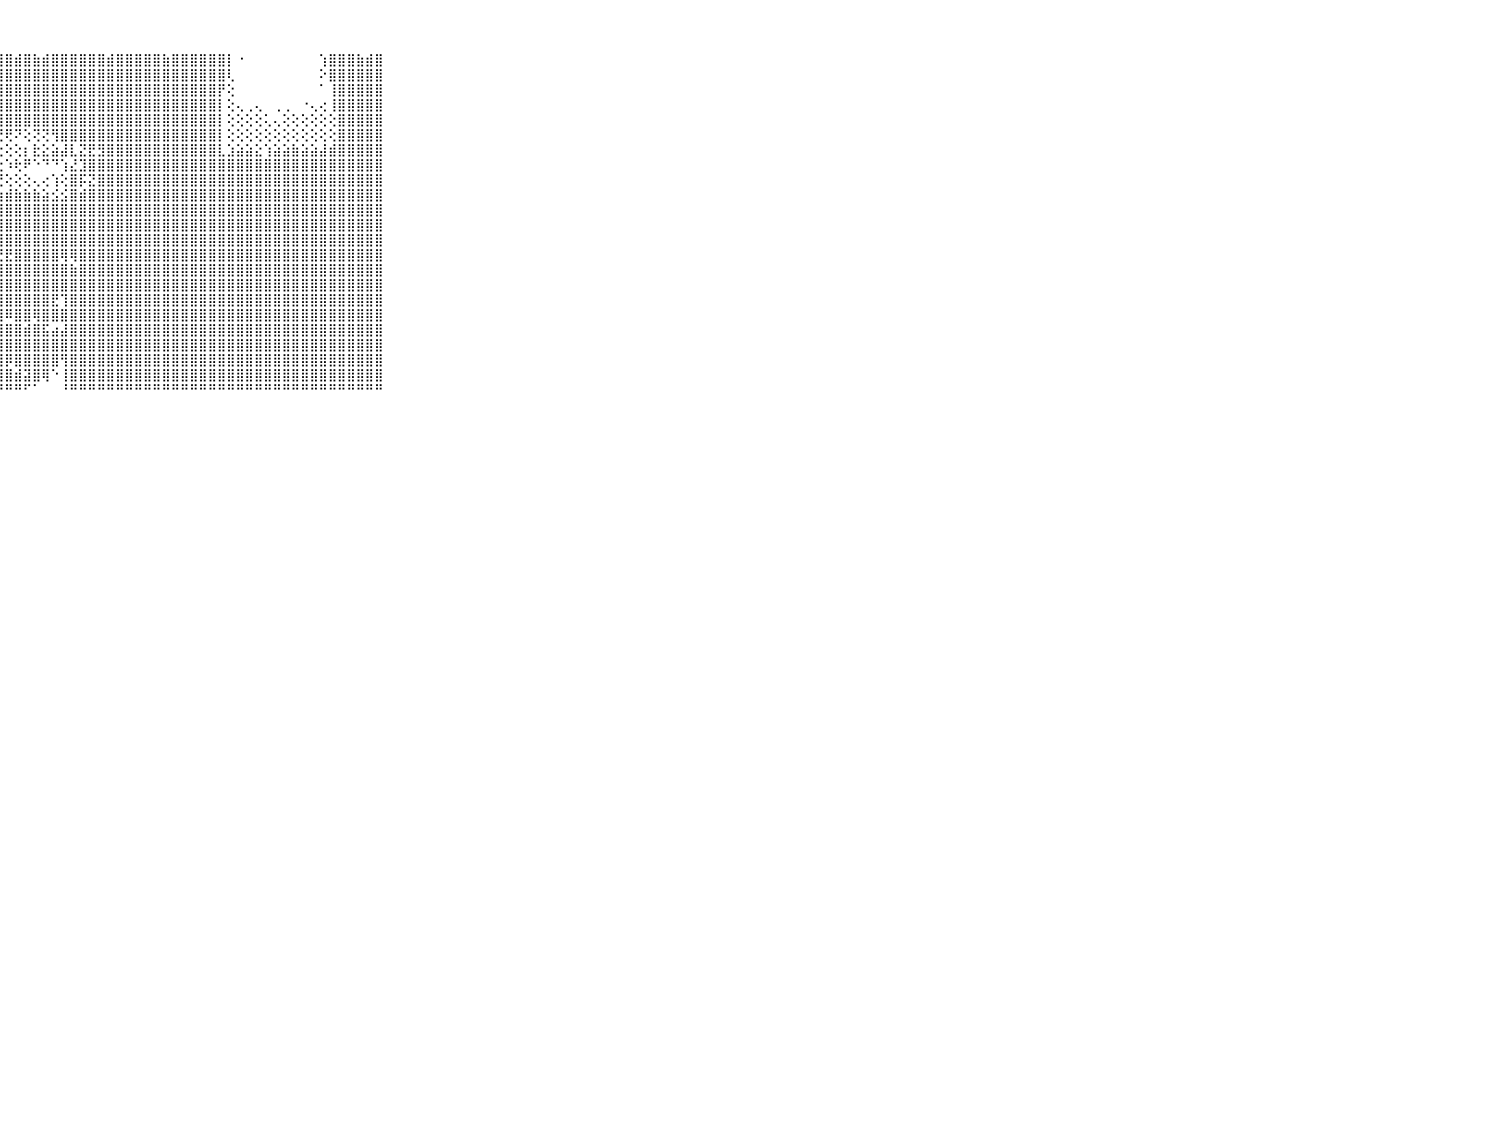

⠀⠀⠀⠀⠀⠀⠀⠀⠀⠀⠀⣵⣷⣷⣾⣿⣿⣷⣿⣿⣿⣿⣷⣷⣾⣾⣿⣿⣿⣾⣿⣷⣾⣿⣿⣿⣿⣿⣿⣾⣿⣿⣿⣿⣿⣷⣿⣿⣿⣿⣿⣿⡇⠐⠀⠀⠀⠀⠀⠀⠀⠀⢱⣿⣿⣿⣷⣾⣿⠀⠀⠀⠀⠀⠀⠀⠀⠀⠀⠀⠀
⠀⠀⠀⠀⠀⠀⠀⠀⠀⠀⠀⣿⣿⣿⣿⣿⣿⣿⣿⣿⣿⣿⣿⣿⣿⣿⣿⣿⣿⣿⣿⣿⣿⣿⣿⣿⣿⣿⣿⣿⣿⣿⣿⣿⣿⣿⣿⣿⣿⣿⣿⣿⢇⠀⠀⠀⠀⠀⠀⠀⠀⠀⠕⣿⣿⣿⣿⣿⣿⠀⠀⠀⠀⠀⠀⠀⠀⠀⠀⠀⠀
⠀⠀⠀⠀⠀⠀⠀⠀⠀⠀⠀⣿⣿⣿⣿⣿⣿⣿⣿⣿⣿⣿⣿⣿⣿⣿⣿⣿⣿⣿⣿⣿⣿⣿⣿⣿⣿⣿⣿⣿⣿⣿⣿⣿⣿⣿⣿⣿⣿⣿⣿⡟⢕⠀⠀⠀⠀⠀⠀⠀⠀⠀⠁⢸⣿⣿⣿⣿⣿⠀⠀⠀⠀⠀⠀⠀⠀⠀⠀⠀⠀
⠀⠀⠀⠀⠀⠀⠀⠀⠀⠀⠀⣿⣿⣿⣿⣿⣿⣿⣿⣿⣿⣿⣿⣿⣿⣿⣿⣿⣿⣿⣿⣿⣿⣿⣿⣿⣿⣿⣿⣿⣿⣿⣿⣿⣿⣿⣿⣿⣿⣿⣿⡇⢕⢄⢀⢄⠀⢀⢀⠀⠐⢄⢔⢸⣿⣿⣿⣿⣿⠀⠀⠀⠀⠀⠀⠀⠀⠀⠀⠀⠀
⠀⠀⠀⠀⠀⠀⠀⠀⠀⠀⠀⣿⣿⣿⣿⣿⣿⣿⣿⣿⣿⣿⣿⣿⣿⣿⣿⣿⣿⣿⣿⣿⣿⣿⣿⣿⣿⣿⣿⣿⣿⣿⣿⣿⣿⣿⣿⣿⣿⣿⣿⡇⢕⢕⢕⢕⢅⢄⢕⢕⢕⢕⢕⢕⣿⣿⣿⣿⣿⠀⠀⠀⠀⠀⠀⠀⠀⠀⠀⠀⠀
⠀⠀⠀⠀⠀⠀⠀⠀⠀⠀⠀⣿⣿⣿⣿⣿⣿⣿⣿⣿⣿⣿⣿⣿⣿⣿⡿⢟⢟⠝⢕⢝⢝⢻⣿⣿⣿⣿⣿⣿⣿⣿⣿⣿⣿⣿⣿⣿⣿⣿⣿⡇⢕⢕⢕⢕⢕⢕⢕⢕⢕⢕⢕⢕⣿⣿⣿⣿⣿⠀⠀⠀⠀⠀⠀⠀⠀⠀⠀⠀⠀
⠀⠀⠀⠀⠀⠀⠀⠀⠀⠀⠀⣿⣿⣿⣿⣿⣿⣿⣿⣿⣿⣿⣿⡟⢝⢝⢔⢕⢕⢕⡆⣗⣕⣵⣼⣇⣝⣟⣻⣿⣿⣿⣿⣿⣿⣿⣿⣿⣿⣿⣿⣇⣱⣵⣵⣕⢱⣵⣵⣷⣵⣵⣼⣾⣿⣿⣿⣿⣿⠀⠀⠀⠀⠀⠀⠀⠀⠀⠀⠀⠀
⠀⠀⠀⠀⠀⠀⠀⠀⠀⠀⠀⣿⣿⣿⣿⣿⣿⣿⣿⣿⣿⡿⢏⣱⡕⢕⢵⣕⠱⢗⠟⠑⠙⠙⢱⣜⣹⣿⣿⣿⣿⣿⣿⣿⣿⣿⣿⣿⣿⣿⣿⣿⣿⣿⣿⣿⣿⣿⣿⣿⣿⣿⣿⣿⣿⣿⣿⣿⣿⠀⠀⠀⠀⠀⠀⠀⠀⠀⠀⠀⠀
⠀⠀⠀⠀⠀⠀⠀⠀⠀⠀⠀⣿⣿⣿⣿⣿⣿⣿⣿⣿⣿⡇⢸⣿⢇⣱⡜⢜⢕⢕⢕⢄⢔⢱⢕⣿⡯⣝⣿⣿⣿⣿⣿⣿⣿⣿⣿⣿⣿⣿⣿⣿⣿⣿⣿⣿⣿⣿⣿⣿⣿⣿⣿⣿⣿⣿⣿⣿⣿⠀⠀⠀⠀⠀⠀⠀⠀⠀⠀⠀⠀
⠀⠀⠀⠀⠀⠀⠀⠀⠀⠀⠀⣿⣿⣿⣿⣿⣿⣿⣿⣿⣿⡇⢱⡏⣽⣿⣿⣷⣾⣷⣷⣷⣵⣪⣪⣿⣾⣿⣿⣿⣿⣿⣿⣿⣿⣿⣿⣿⣿⣿⣿⣿⣿⣿⣿⣿⣿⣿⣿⣿⣿⣿⣿⣿⣿⣿⣿⣿⣿⠀⠀⠀⠀⠀⠀⠀⠀⠀⠀⠀⠀
⠀⠀⠀⠀⠀⠀⠀⠀⠀⠀⠀⣿⣿⣿⣿⣿⣿⣿⣿⣿⣿⢕⢸⣵⣿⣿⣿⣿⣿⣿⣿⣿⣿⣿⣿⣿⣿⣿⣿⣿⣿⣿⣿⣿⣿⣿⣿⣿⣿⣿⣿⣿⣿⣿⣿⣿⣿⣿⣿⣿⣿⣿⣿⣿⣿⣿⣿⣿⣿⠀⠀⠀⠀⠀⠀⠀⠀⠀⠀⠀⠀
⠀⠀⠀⠀⠀⠀⠀⠀⠀⠀⠀⣿⣿⣿⣿⣿⣿⣿⣿⣿⣿⢕⢕⣿⣿⣿⣿⣿⣿⣿⣿⣿⣿⣿⣿⣿⣿⣿⣿⣿⣿⣿⣿⣿⣿⣿⣿⣿⣿⣿⣿⣿⣿⣿⣿⣿⣿⣿⣿⣿⣿⣿⣿⣿⣿⣿⣿⣿⣿⠀⠀⠀⠀⠀⠀⠀⠀⠀⠀⠀⠀
⠀⠀⠀⠀⠀⠀⠀⠀⠀⠀⠀⣿⣿⣿⣿⣿⣿⣿⣿⣿⣿⡕⢕⣾⣿⣿⣿⣿⣿⣿⣿⣿⣿⣿⣿⣿⣿⣿⣿⣿⣿⣿⣿⣿⣿⣿⣿⣿⣿⣿⣿⣿⣿⣿⣿⣿⣿⣿⣿⣿⣿⣿⣿⣿⣿⣿⣿⣿⣿⠀⠀⠀⠀⠀⠀⠀⠀⠀⠀⠀⠀
⠀⠀⠀⠀⠀⠀⠀⠀⠀⠀⠀⣿⣿⣿⣿⣿⣿⣿⣿⣿⣿⣷⣵⣿⣿⣿⣿⣟⣟⣿⣿⣿⣿⣿⢿⢿⣿⣿⣿⣿⣿⣿⣿⣿⣿⣿⣿⣿⣿⣿⣿⣿⣿⣿⣿⣿⣿⣿⣿⣿⣿⣿⣿⣿⣿⣿⣿⣿⣿⠀⠀⠀⠀⠀⠀⠀⠀⠀⠀⠀⠀
⠀⠀⠀⠀⠀⠀⠀⠀⠀⠀⠀⣿⣿⣿⣿⣿⣿⣿⣿⣿⣿⣿⣿⣿⣿⣿⣿⣿⣿⣿⣿⣿⣿⣿⣿⣷⣿⣿⣿⣿⣿⣿⣿⣿⣿⣿⣿⣿⣿⣿⣿⣿⣿⣿⣿⣿⣿⣿⣿⣿⣿⣿⣿⣿⣿⣿⣿⣿⣿⠀⠀⠀⠀⠀⠀⠀⠀⠀⠀⠀⠀
⠀⠀⠀⠀⠀⠀⠀⠀⠀⠀⠀⣿⣿⣿⣿⣿⣿⣿⣿⣿⣿⣿⣿⣿⣿⣿⣿⣿⣿⣿⣿⣿⣿⣿⣿⣿⣿⣿⣿⣿⣿⣿⣿⣿⣿⣿⣿⣿⣿⣿⣿⣿⣿⣿⣿⣿⣿⣿⣿⣿⣿⣿⣿⣿⣿⣿⣿⣿⣿⠀⠀⠀⠀⠀⠀⠀⠀⠀⠀⠀⠀
⠀⠀⠀⠀⠀⠀⠀⠀⠀⠀⠀⣿⣿⣿⣿⣿⣿⣿⣿⣿⣿⣿⣿⣿⣿⣿⣿⣿⣿⣿⣿⣿⣿⣟⢹⣿⣿⣿⣿⣿⣿⣿⣿⣿⣿⣿⣿⣿⣿⣿⣿⣿⣿⣿⣿⣿⣿⣿⣿⣿⣿⣿⣿⣿⣿⣿⣿⣿⣿⠀⠀⠀⠀⠀⠀⠀⠀⠀⠀⠀⠀
⠀⠀⠀⠀⠀⠀⠀⠀⠀⠀⠀⣿⣿⣿⣿⣿⣿⣿⣿⣿⣿⣿⣿⣿⣿⣿⣿⣿⠿⣿⣿⢿⣿⣿⣿⣿⣿⣿⣿⣿⣿⣿⣿⣿⣿⣿⣿⣿⣿⣿⣿⣿⣿⣿⣿⣿⣿⣿⣿⣿⣿⣿⣿⣿⣿⣿⣿⣿⣿⠀⠀⠀⠀⠀⠀⠀⠀⠀⠀⠀⠀
⠀⠀⠀⠀⠀⠀⠀⠀⠀⠀⠀⣿⣿⣿⣿⣿⣿⣿⣿⣿⣿⢕⣿⣿⣿⣿⣿⣿⣿⣿⣾⣿⣯⣴⣼⣿⣿⣿⣿⣿⣿⣿⣿⣿⣿⣿⣿⣿⣿⣿⣿⣿⣿⣿⣿⣿⣿⣿⣿⣿⣿⣿⣿⣿⣿⣿⣿⣿⣿⠀⠀⠀⠀⠀⠀⠀⠀⠀⠀⠀⠀
⠀⠀⠀⠀⠀⠀⠀⠀⠀⠀⠀⣿⣿⣿⣿⣿⣿⣿⣿⣿⣏⢕⢿⣿⣿⣿⣿⣿⣿⣿⣿⣿⣿⣿⣿⣿⣿⣿⣿⣿⣿⣿⣿⣿⣿⣿⣿⣿⣿⣿⣿⣿⣿⣿⣿⣿⣿⣿⣿⣿⣿⣿⣿⣿⣿⣿⣿⣿⣿⠀⠀⠀⠀⠀⠀⠀⠀⠀⠀⠀⠀
⠀⠀⠀⠀⠀⠀⠀⠀⠀⠀⠀⣿⣿⣿⣿⣿⣿⣿⣿⣿⣿⡕⢜⢿⣿⣿⣿⣿⡿⣿⣿⣿⣿⣿⢻⣿⣿⣿⣿⣿⣿⣿⣿⣿⣿⣿⣿⣿⣿⣿⣿⣿⣿⣿⣿⣿⣿⣿⣿⣿⣿⣿⣿⣿⣿⣿⣿⣿⣿⠀⠀⠀⠀⠀⠀⠀⠀⠀⠀⠀⠀
⠀⠀⠀⠀⠀⠀⠀⠀⠀⠀⠀⣿⣿⣿⣿⣿⣿⣿⣿⣿⣿⣷⢕⢕⢝⢿⣿⣿⣿⣾⣽⣿⢿⠑⢸⣿⣿⣿⣿⣿⣿⣿⣿⣿⣿⣿⣿⣿⣿⣿⣿⣿⣿⣿⣿⣿⣿⣿⣿⣿⣿⣿⣿⣿⣿⣿⣿⣿⣿⠀⠀⠀⠀⠀⠀⠀⠀⠀⠀⠀⠀
⠀⠀⠀⠀⠀⠀⠀⠀⠀⠀⠀⠛⠛⠛⠛⠛⠛⠛⠛⠛⠛⠛⠑⠑⠁⠑⠘⠙⠛⠛⠋⠁⠀⠀⠘⠛⠛⠛⠛⠛⠛⠛⠛⠛⠛⠛⠛⠛⠛⠛⠛⠛⠛⠛⠛⠛⠛⠛⠛⠛⠛⠛⠛⠛⠛⠛⠛⠛⠛⠀⠀⠀⠀⠀⠀⠀⠀⠀⠀⠀⠀